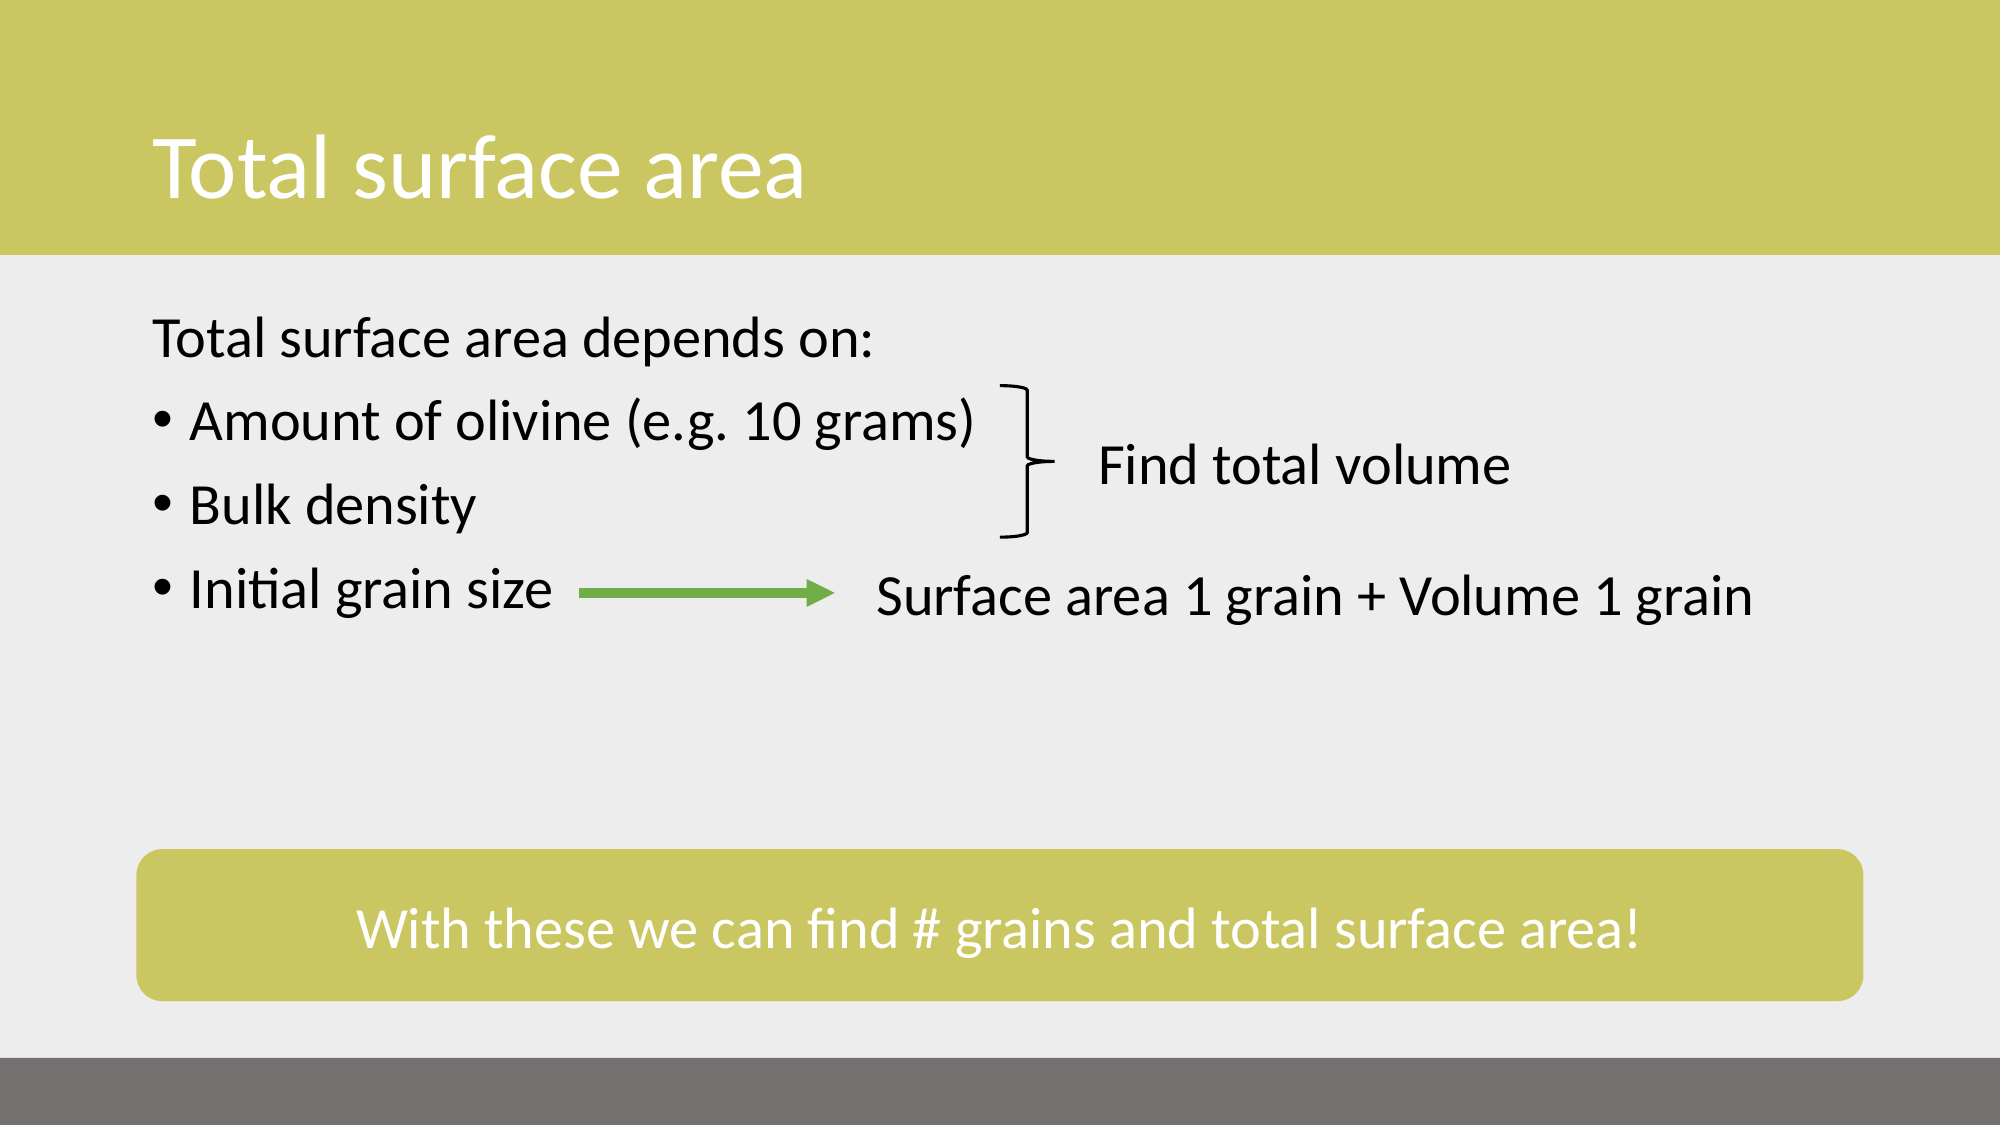

# Total surface area
Total surface area depends on:
Amount of olivine (e.g. 10 grams)
Bulk density
Initial grain size

Find total volume
Surface area 1 grain + Volume 1 grain
With these we can find # grains and total surface area!